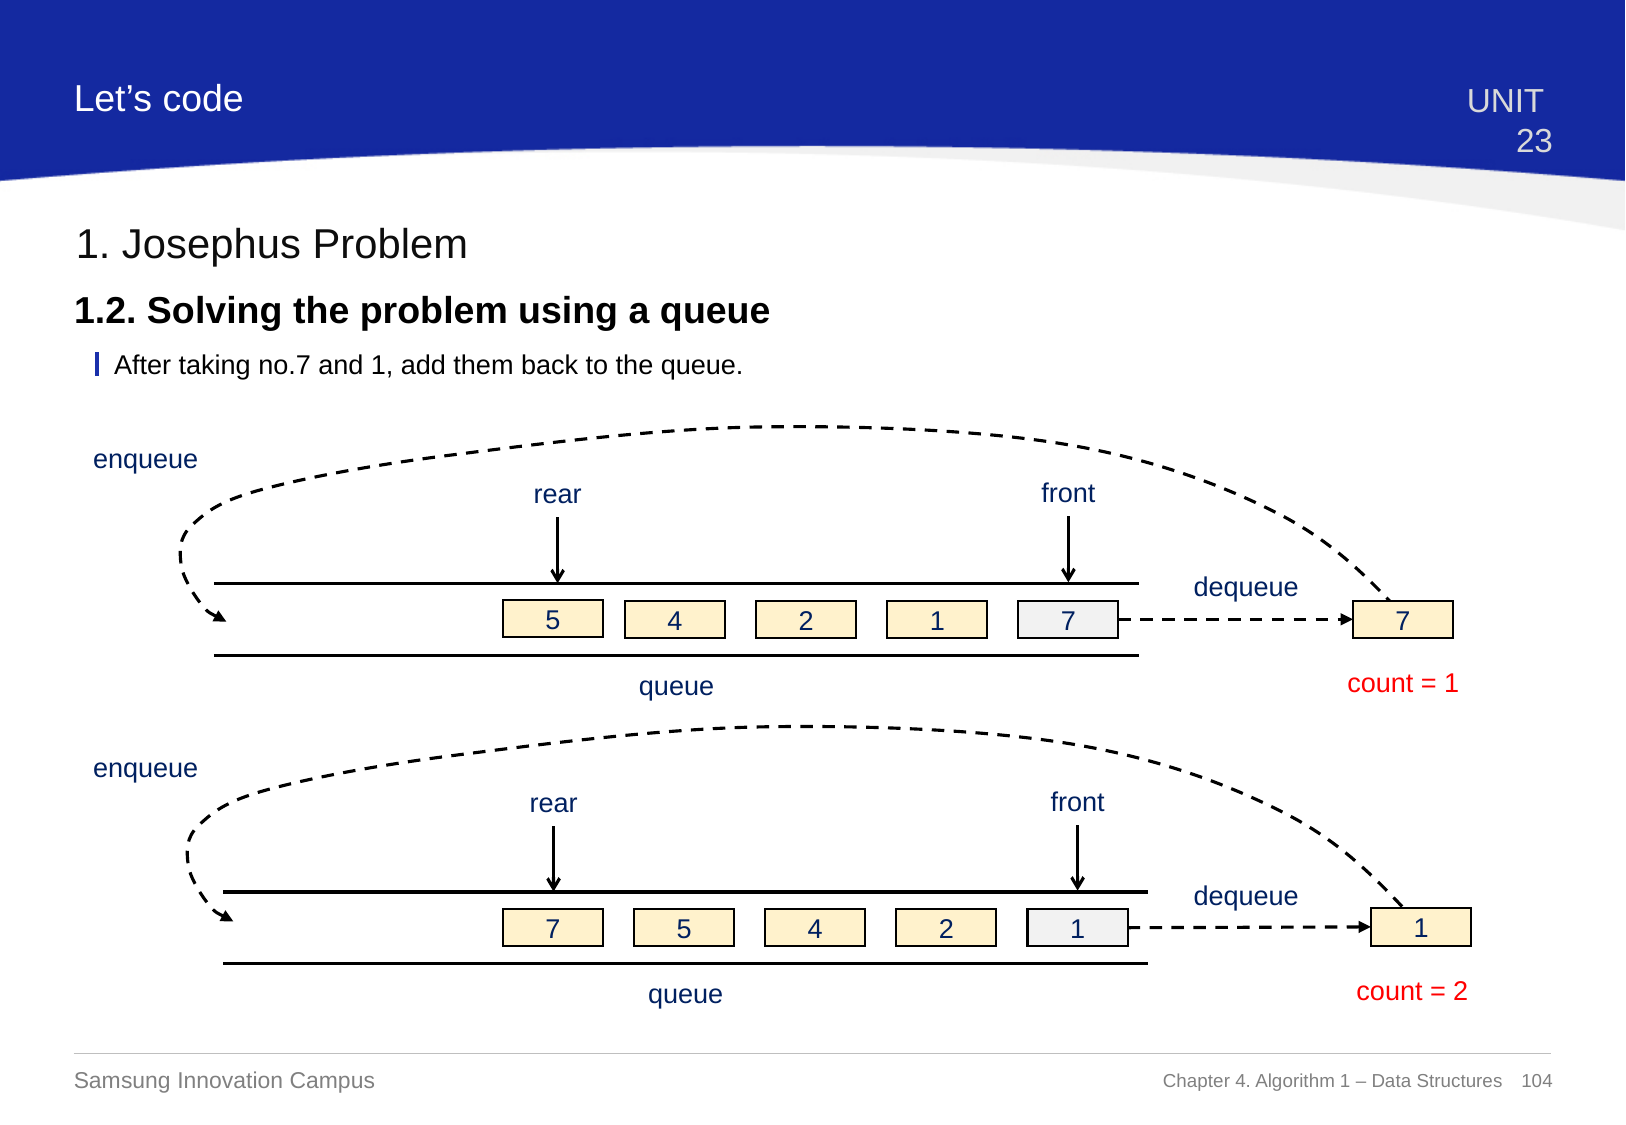

Let’s code
UNIT  23
1. Josephus Problem
1.2. Solving the problem using a queue
After taking no.7 and 1, add them back to the queue.

enqueue
front
rear
dequeue
5
7
7
1
2
4
count = 1
queue

enqueue
front
rear
dequeue
1
1
2
4
5
7
count = 2
queue